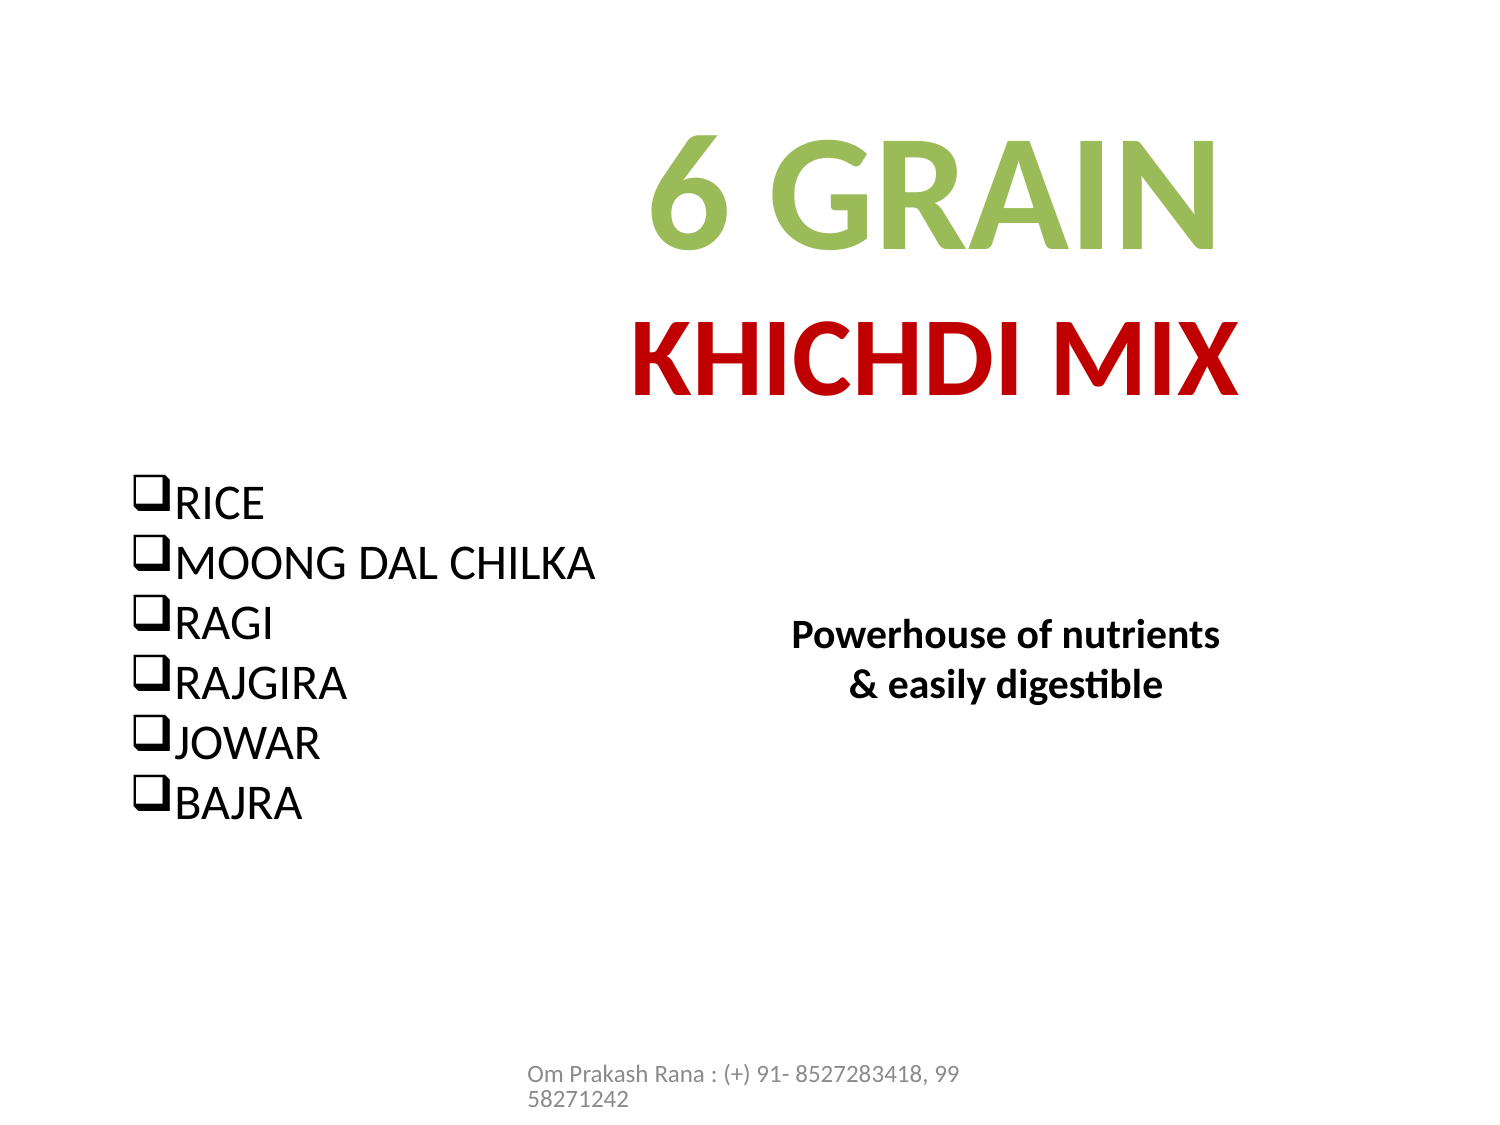

6 GRAIN
KHICHDI MIX
RICE
MOONG DAL CHILKA
RAGI
RAJGIRA
JOWAR
BAJRA
Powerhouse of nutrients
& easily digestible
Om Prakash Rana : (+) 91- 8527283418, 9958271242